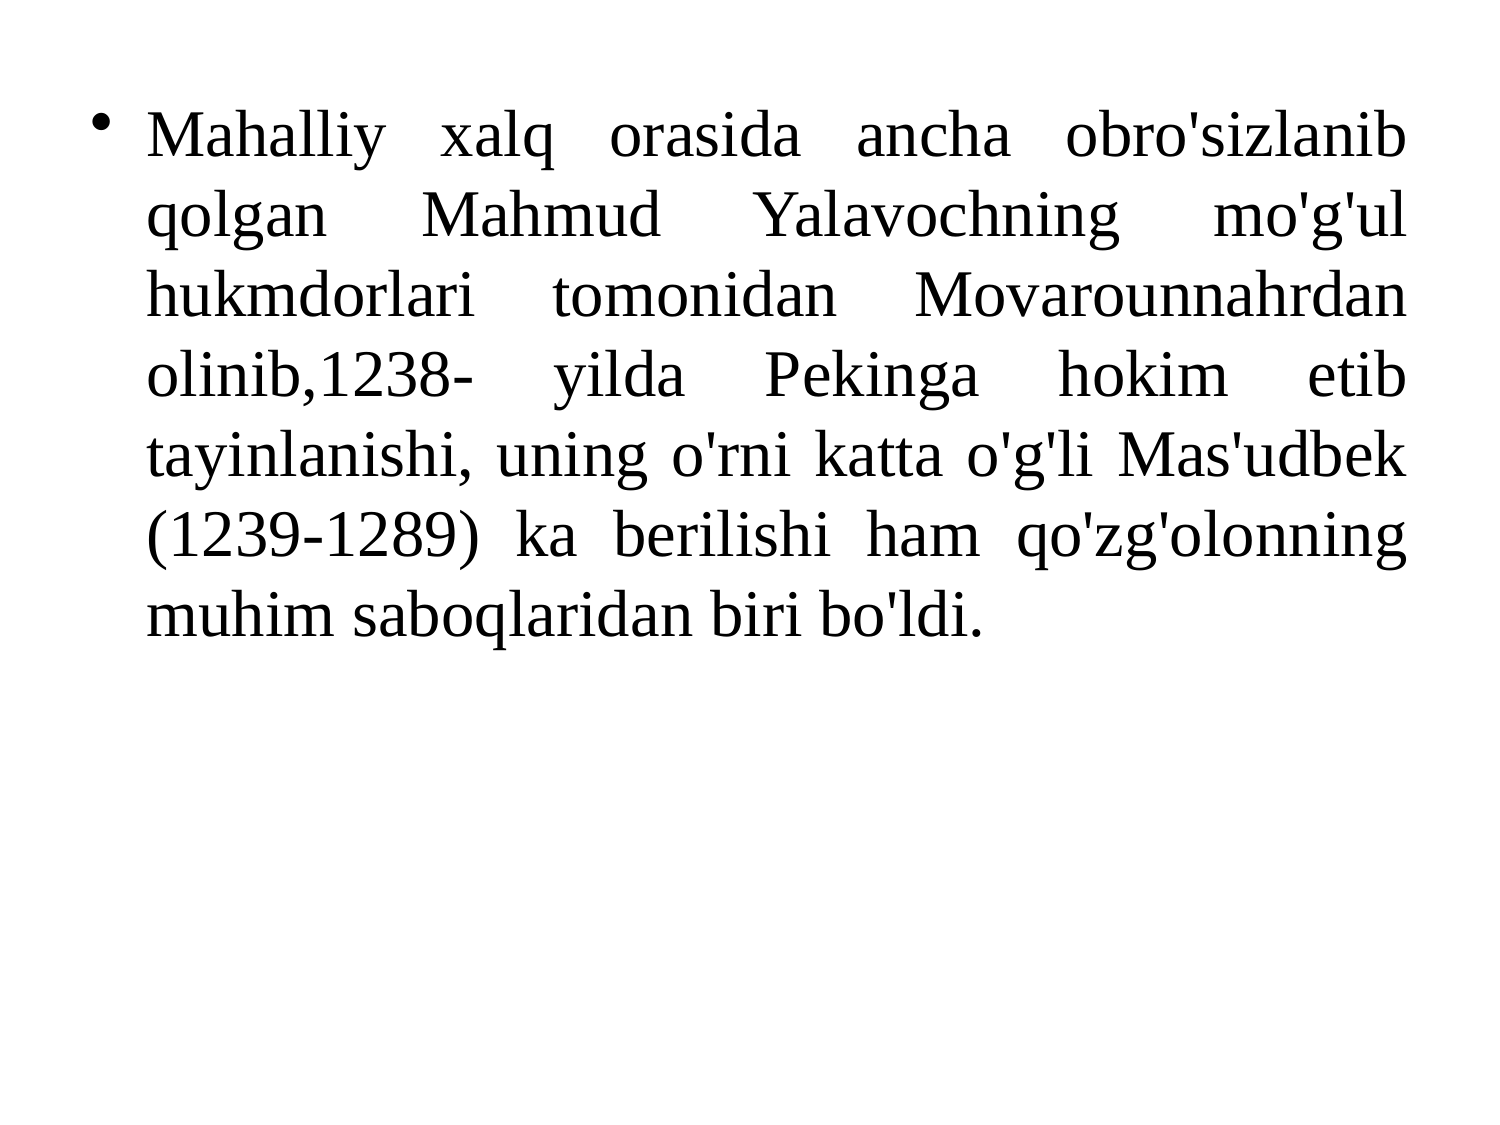

Mahalliy xalq orasida ancha obro'sizlanib qolgan Mahmud Yalavochning mo'g'ul hukmdorlari tomonidan Movarounnahrdan olinib,1238- yilda Pekinga hokim etib tayinlanishi, uning o'rni katta o'g'li Mas'udbek (1239-1289) ka berilishi ham qo'zg'olonning muhim saboqlaridan biri bo'ldi.